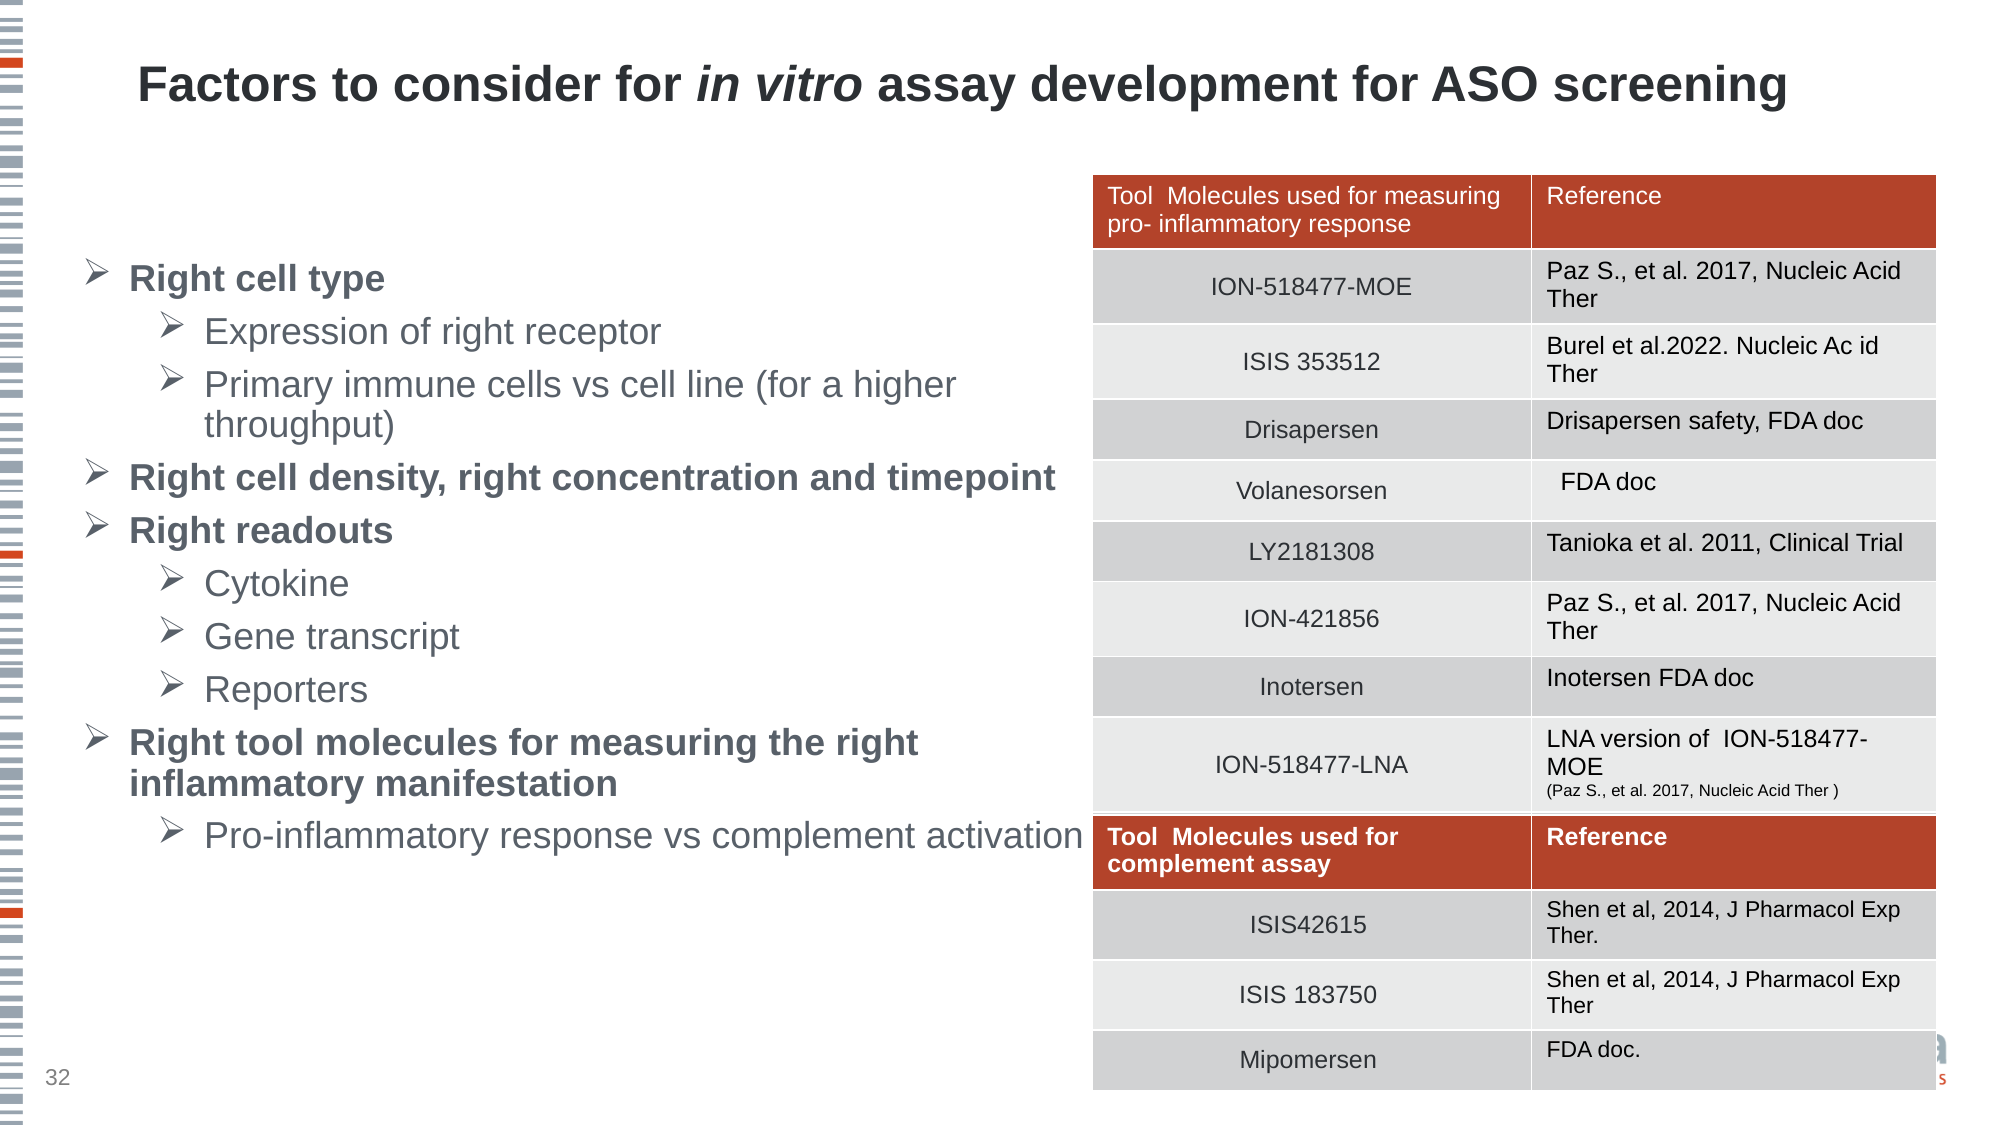

32
# Factors to consider for in vitro assay development for ASO screening
| Tool Molecules used for measuring pro- inflammatory response | Reference |
| --- | --- |
| ION-518477-MOE | Paz S., et al. 2017, Nucleic Acid Ther |
| ISIS 353512 | Burel et al.2022. Nucleic Ac id Ther |
| Drisapersen | Drisapersen safety, FDA doc |
| Volanesorsen | FDA doc |
| LY2181308 | Tanioka et al. 2011, Clinical Trial |
| ION-421856 | Paz S., et al. 2017, Nucleic Acid Ther |
| Inotersen | Inotersen FDA doc |
| ION-518477-LNA | LNA version of ION-518477-MOE (Paz S., et al. 2017, Nucleic Acid Ther ) |
| ISIS369645 | Fey et al. 2014, inhalation toxicology |
Right cell type
Expression of right receptor
Primary immune cells vs cell line (for a higher throughput)
Right cell density, right concentration and timepoint
Right readouts
Cytokine
Gene transcript
Reporters
Right tool molecules for measuring the right inflammatory manifestation
Pro-inflammatory response vs complement activation
| Tool Molecules used for complement assay | Reference |
| --- | --- |
| ISIS42615 | Shen et al, 2014, J Pharmacol Exp Ther. |
| ISIS 183750 | Shen et al, 2014, J Pharmacol Exp Ther |
| Mipomersen | FDA doc. |